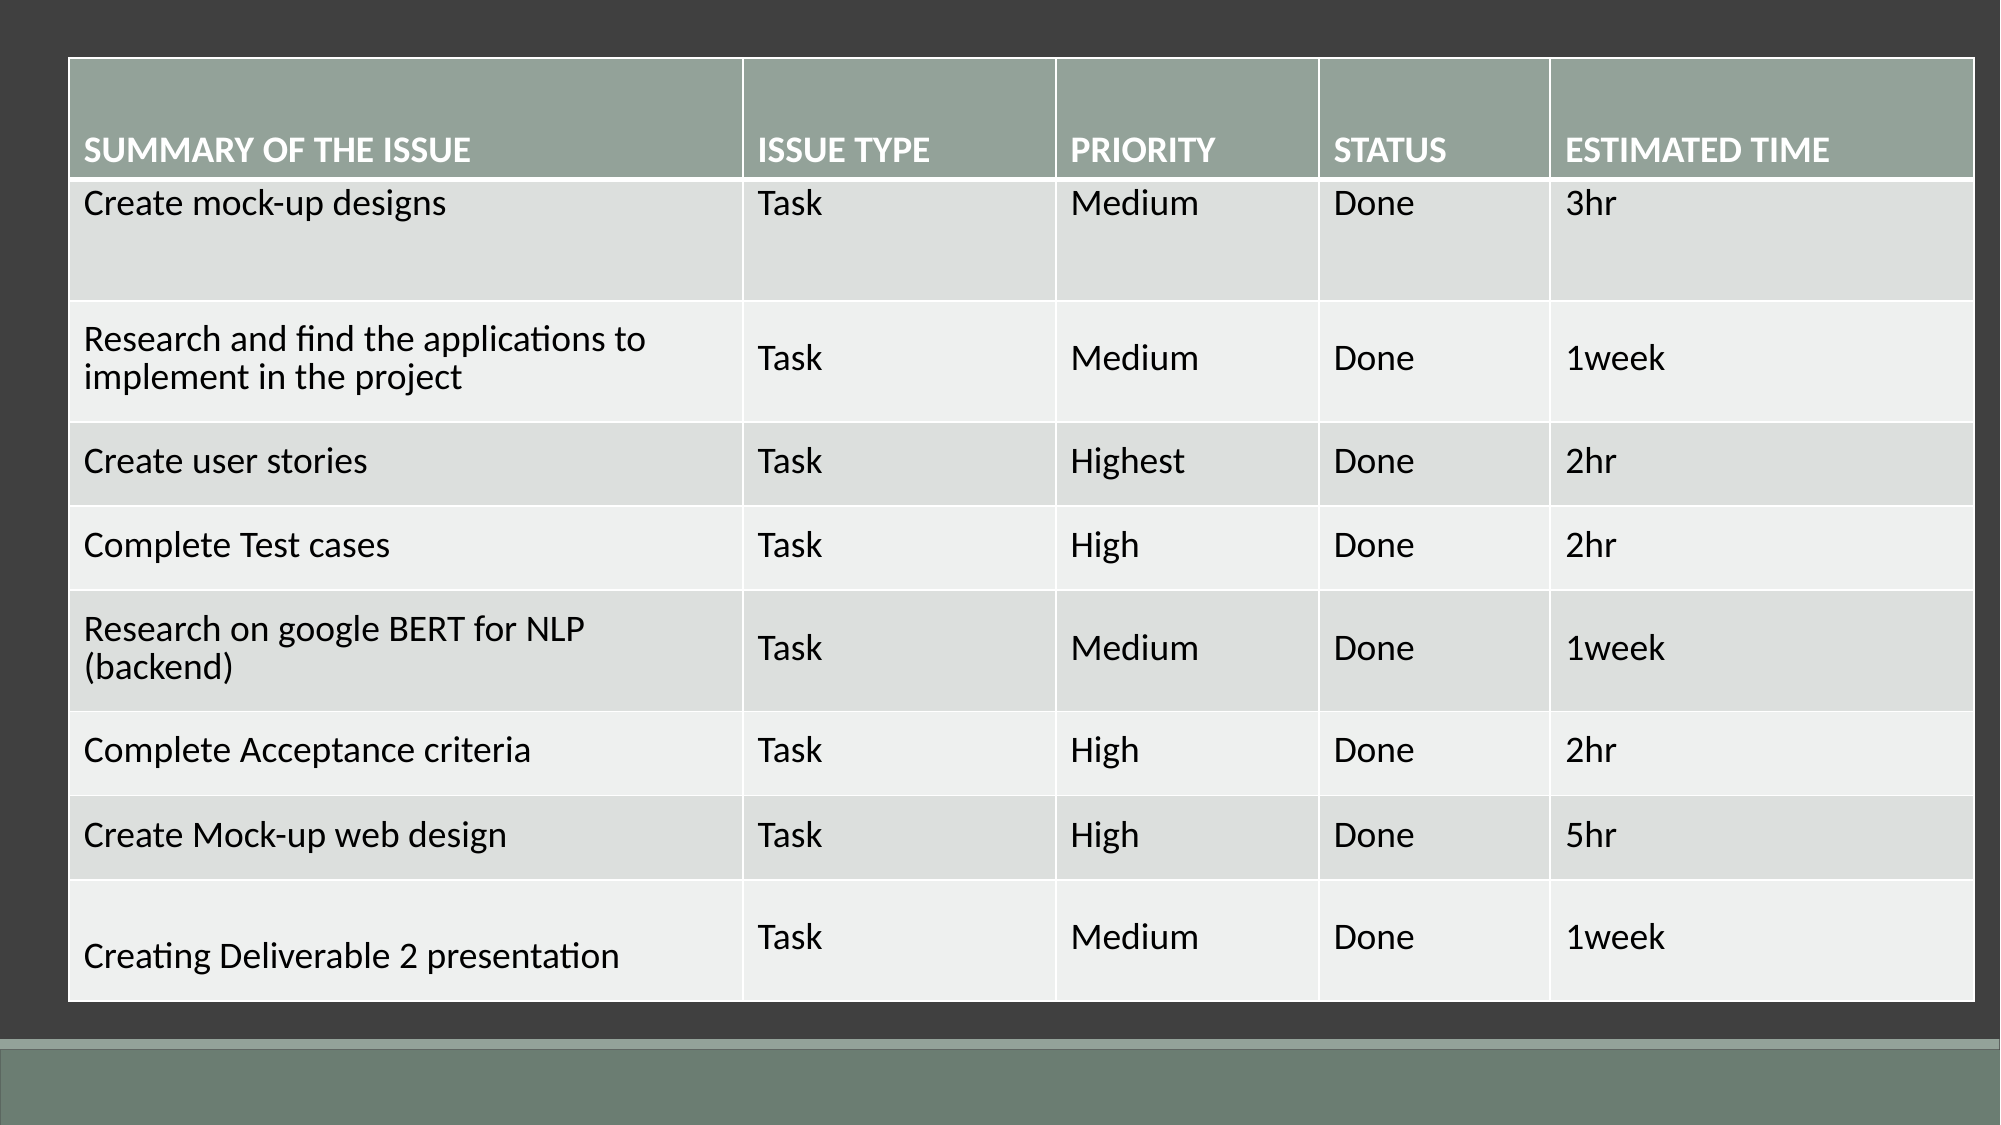

| SUMMARY OF THE ISSUE​ | ISSUE TYPE​ | PRIORITY​ | STATUS​ | ESTIMATED TIME​ |
| --- | --- | --- | --- | --- |
| Create mock-up designs | Task | Medium | Done | 3hr |
| Research and find the applications to implement in the project​ | Task​ | Medium​ | Done​ | 1week​ |
| Create user stories​ | Task​ | Highest​ | Done​ | 2hr​ |
| Complete Test cases​ | Task​ | High​ | Done​ | 2hr​ |
| Research on google BERT for NLP (backend)​ | Task​ | Medium​ | Done​ | 1week​ |
| Complete Acceptance criteria​ | Task​ | High​ | Done​ | 2hr​ |
| Create Mock-up web design​ | Task​ | High​ | Done​ | 5hr​ |
| Creating Deliverable 2 presentation​ | Task​ | Medium​ | Done​ | 1week​ |